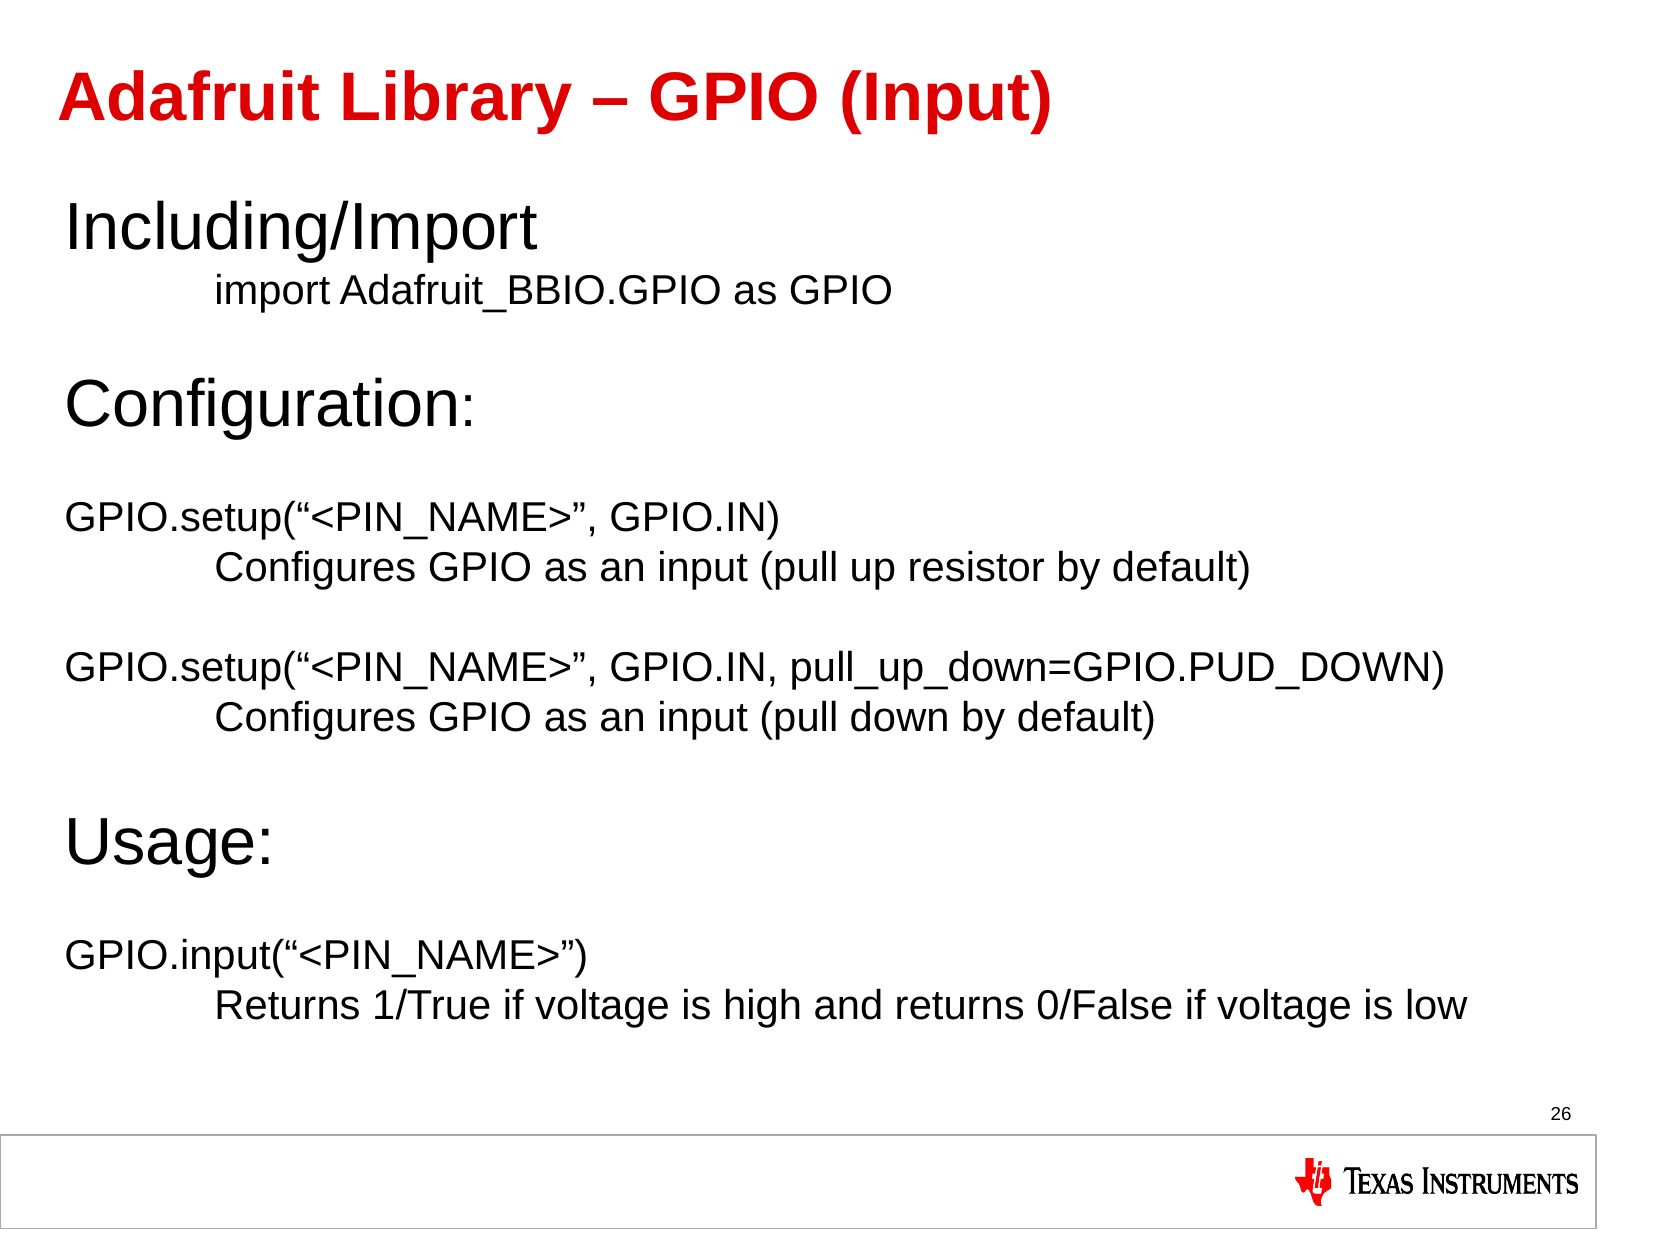

# Adafruit Library – GPIO (Input)
Including/Import
	import Adafruit_BBIO.GPIO as GPIO

Configuration:

GPIO.setup(“<PIN_NAME>”, GPIO.IN)
	Configures GPIO as an input (pull up resistor by default)

GPIO.setup(“<PIN_NAME>”, GPIO.IN, pull_up_down=GPIO.PUD_DOWN)
	Configures GPIO as an input (pull down by default)

Usage:

GPIO.input(“<PIN_NAME>”)
	Returns 1/True if voltage is high and returns 0/False if voltage is low
26